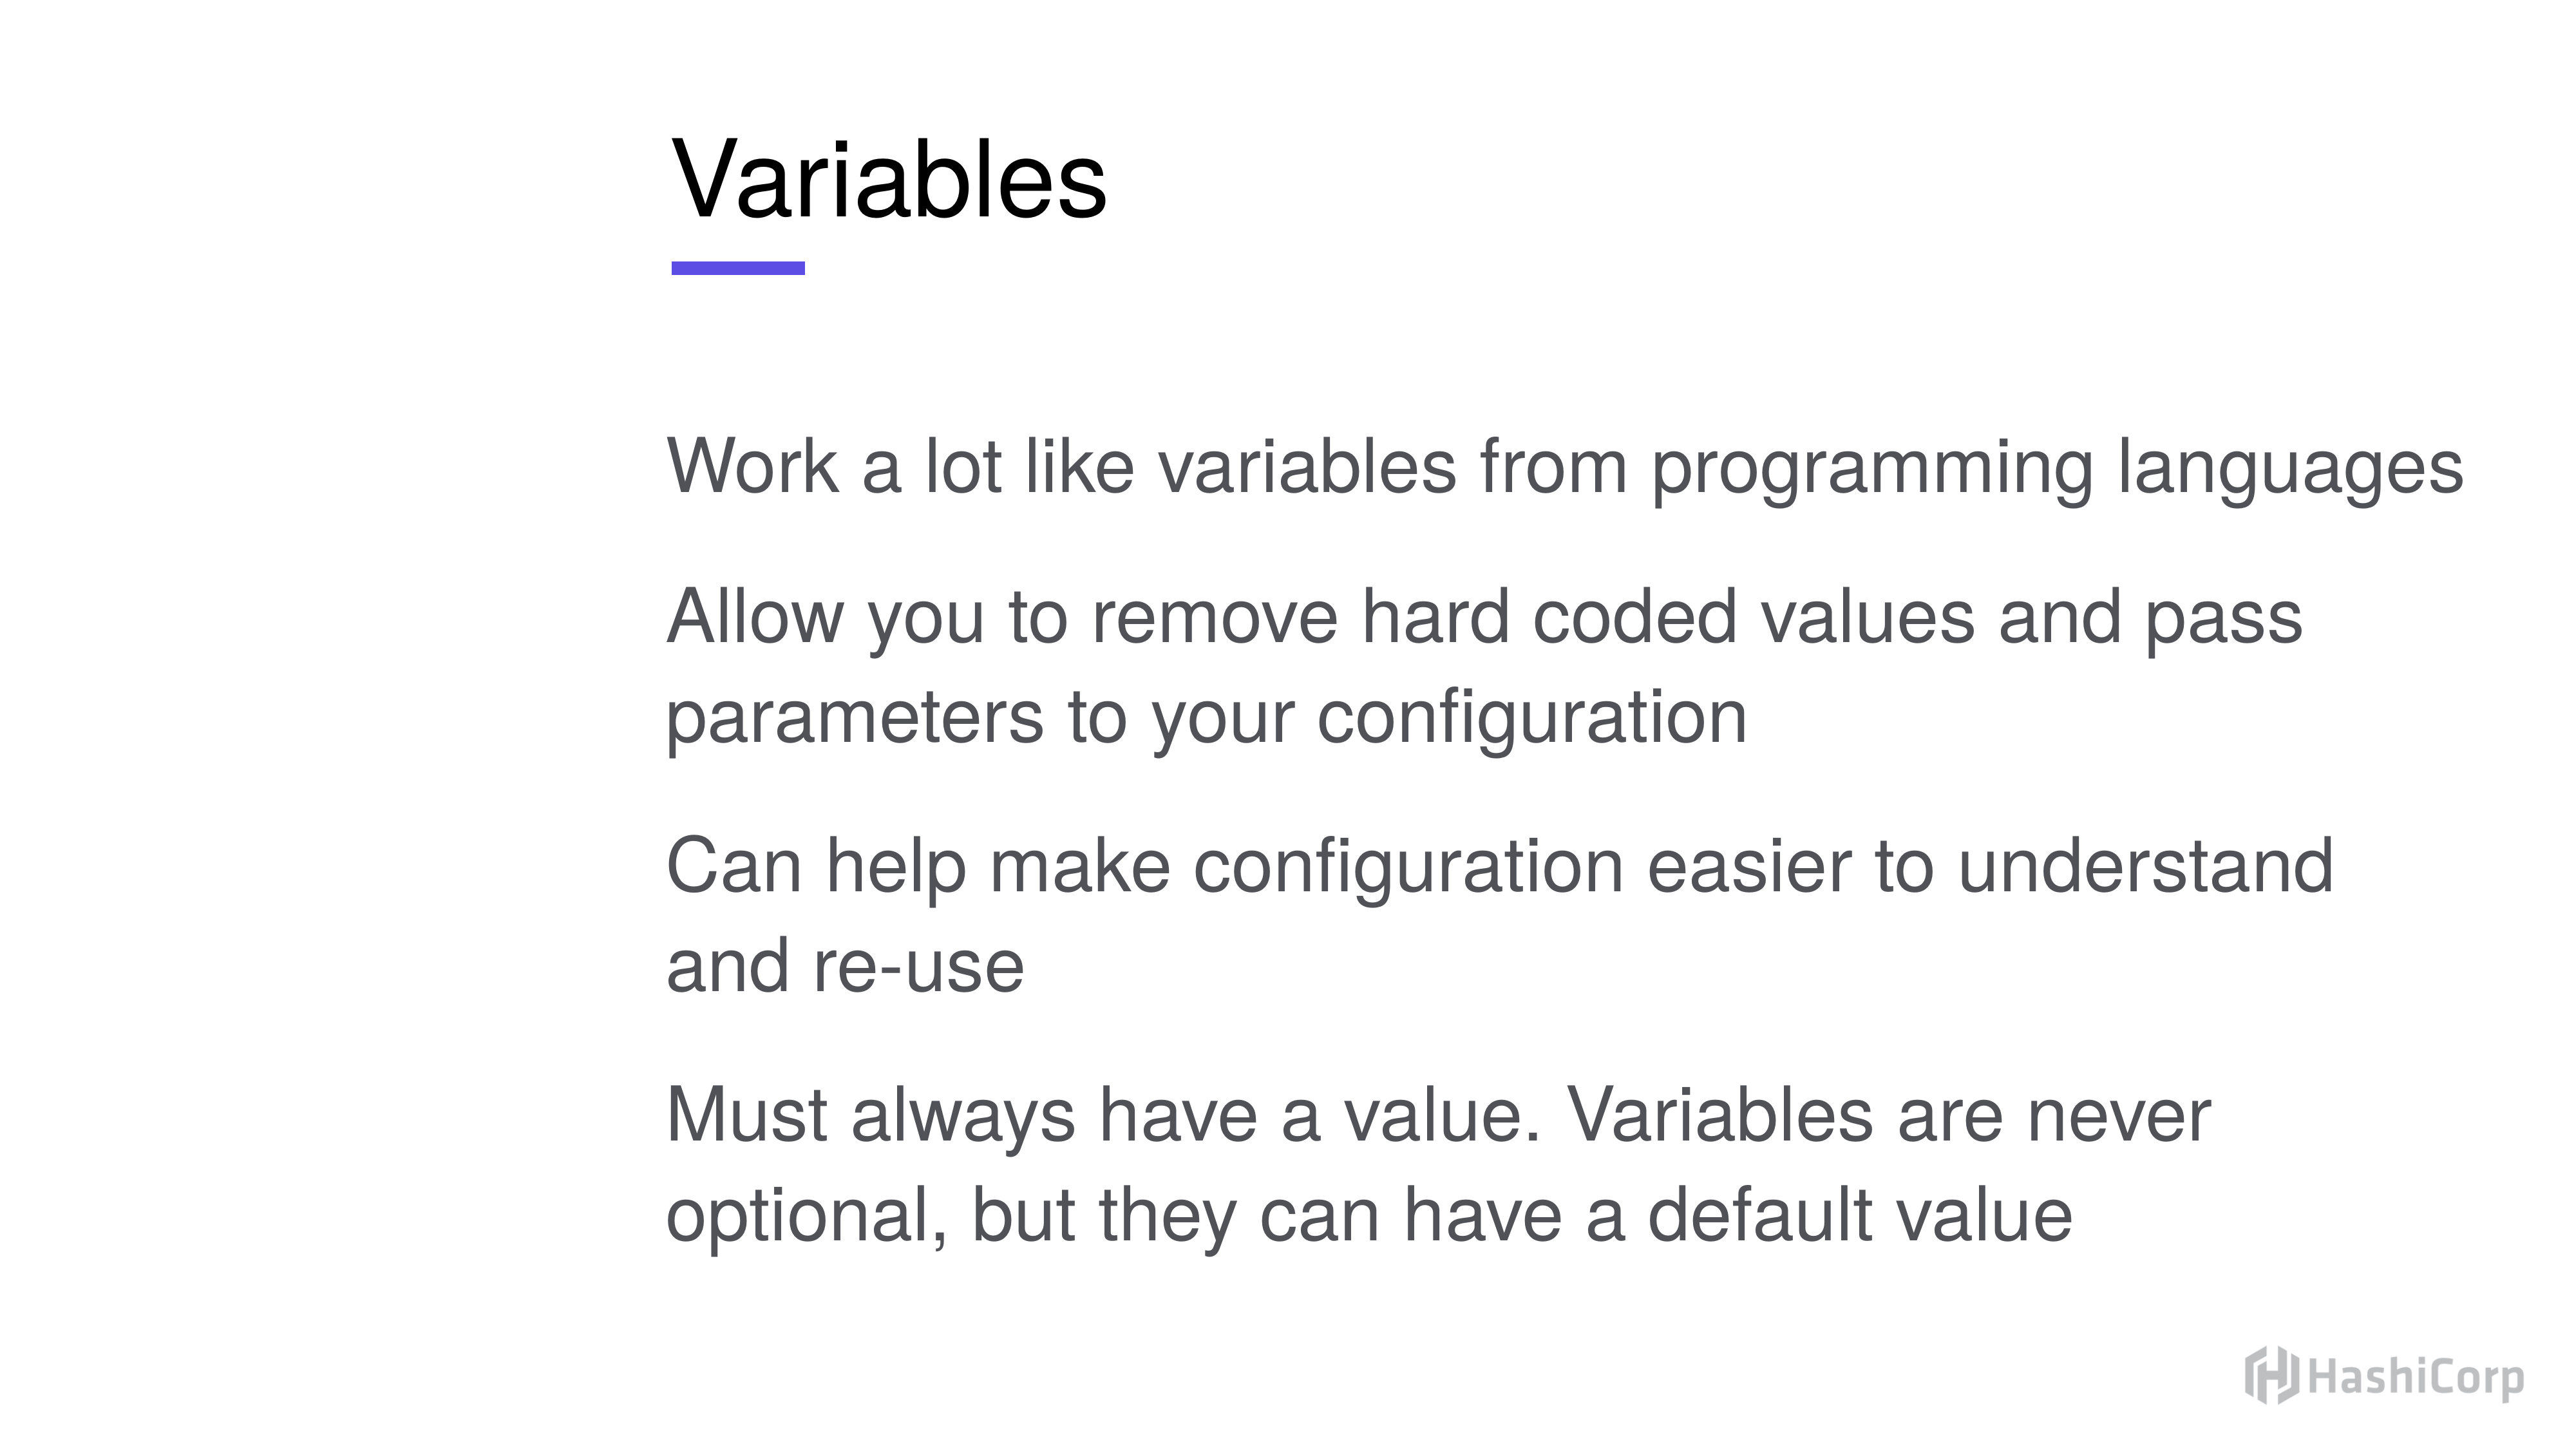

# Variables
Work a lot like variables from programming languages
Allow you to remove hard coded values and pass parameters to your configuration
Can help make configuration easier to understand and re-use
Must always have a value. Variables are never optional, but they can have a default value
95